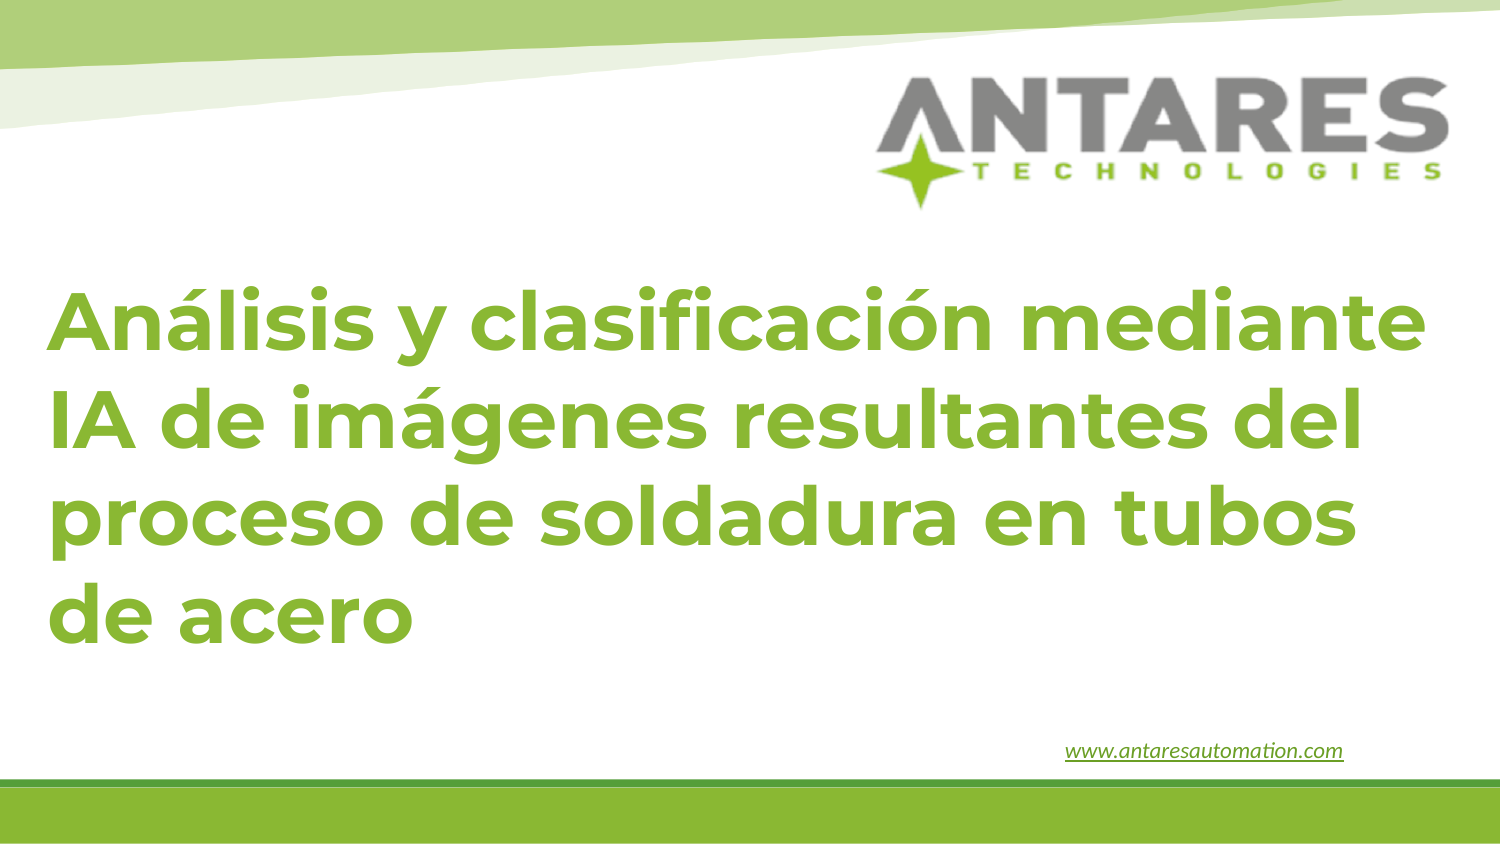

Análisis y clasificación mediante IA de imágenes resultantes del proceso de soldadura en tubos de acero
www.antaresautomation.com